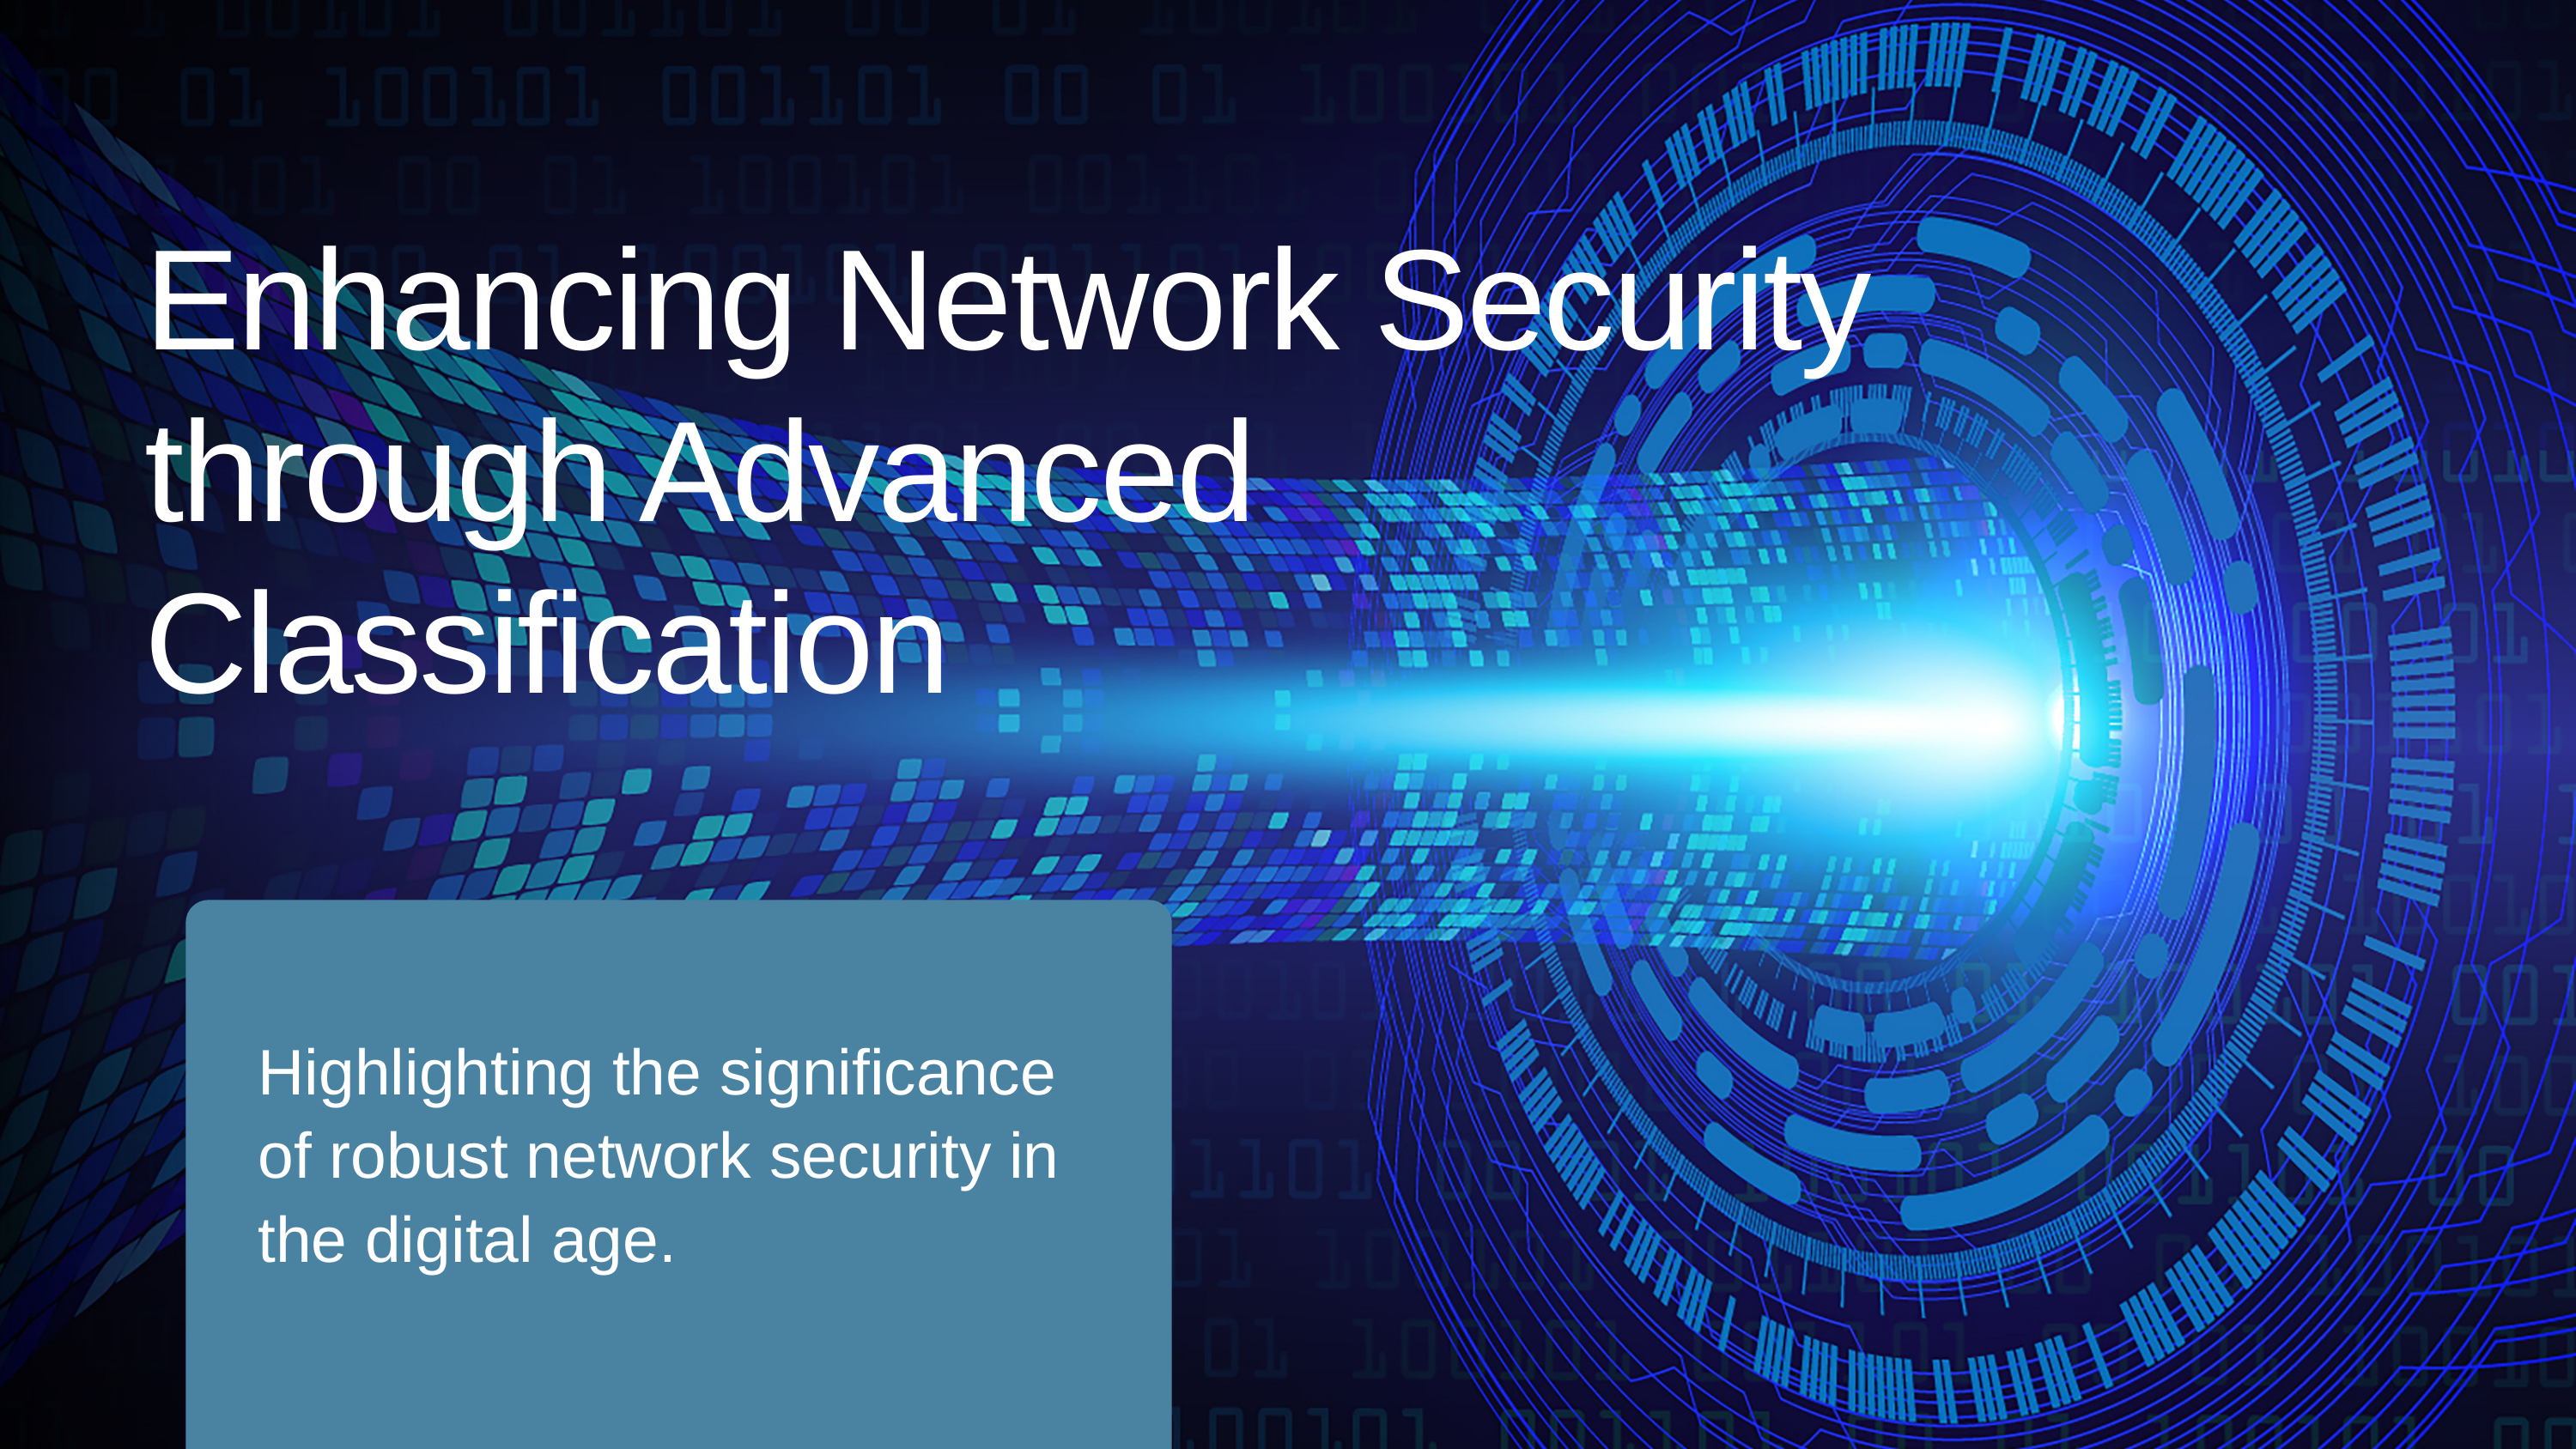

Enhancing Network Security through Advanced Classification

Highlighting the significance of robust network security in the digital age.